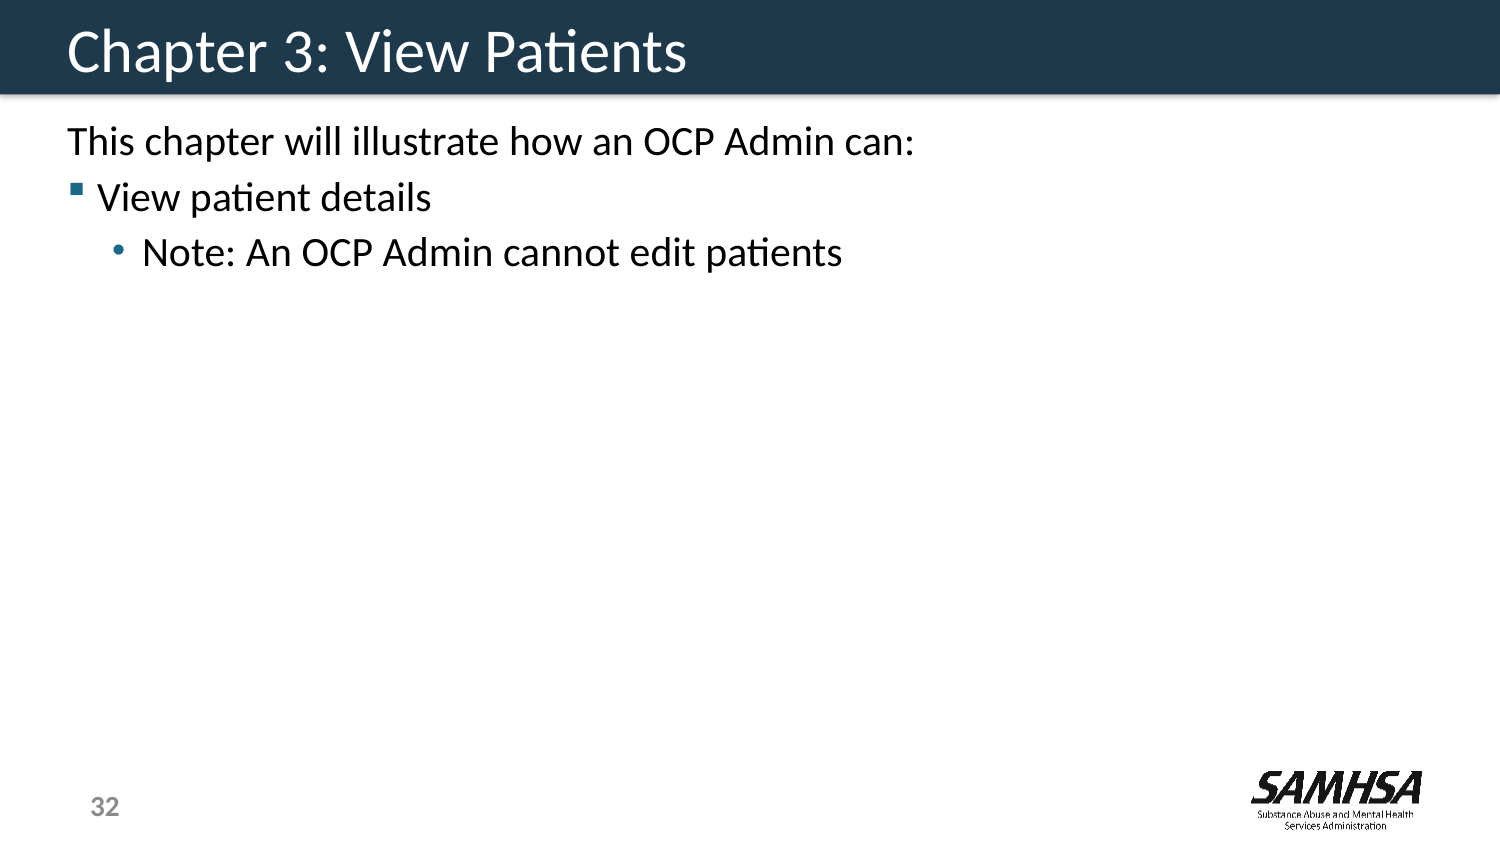

# Chapter 3: View Patients
This chapter will illustrate how an OCP Admin can:
View patient details
Note: An OCP Admin cannot edit patients
32